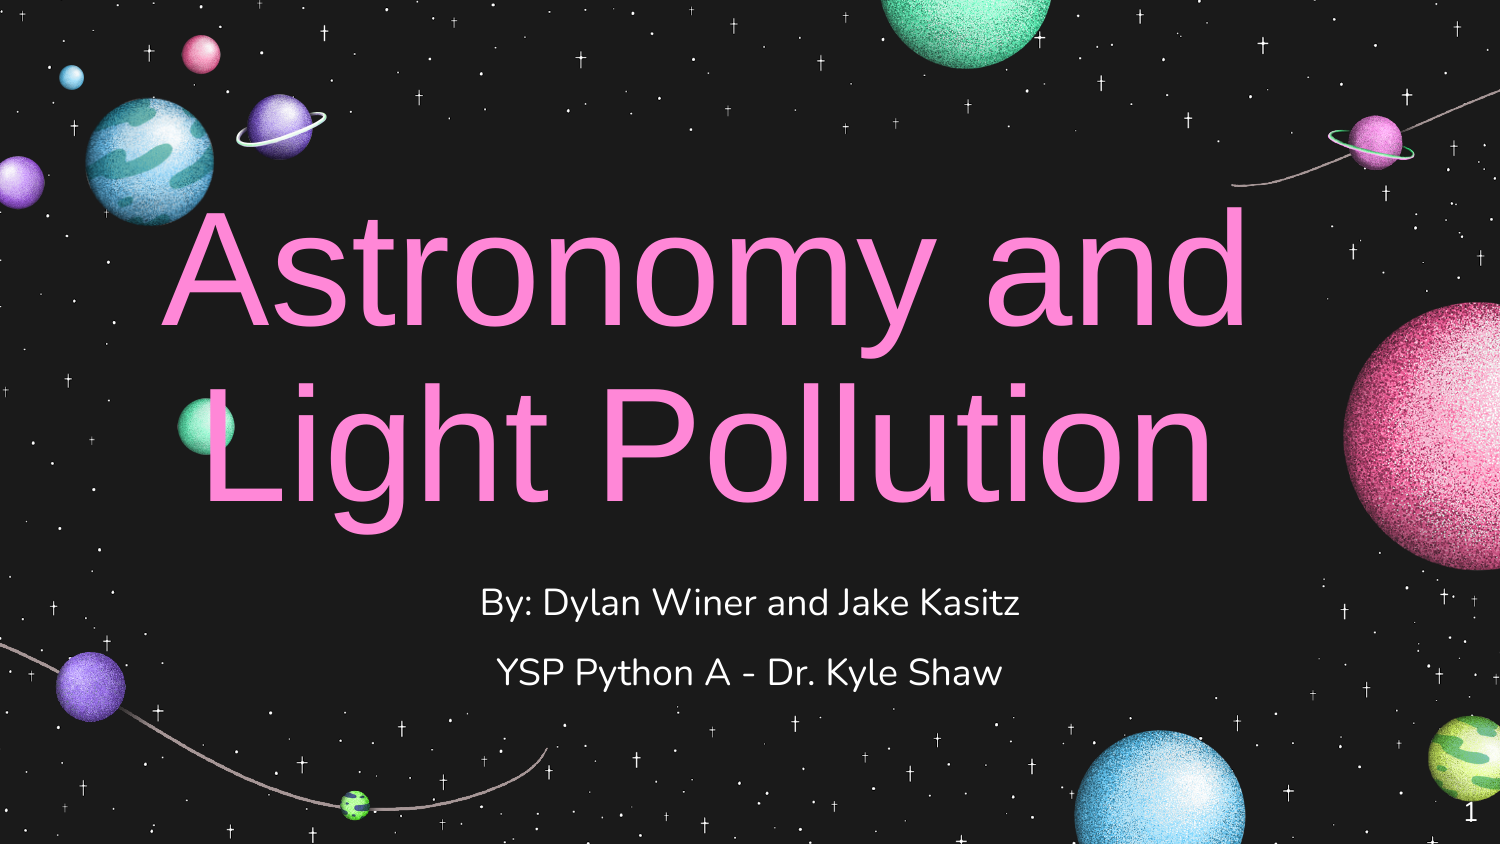

# Astronomy and Light Pollution
By: Dylan Winer and Jake Kasitz
YSP Python A - Dr. Kyle Shaw
1